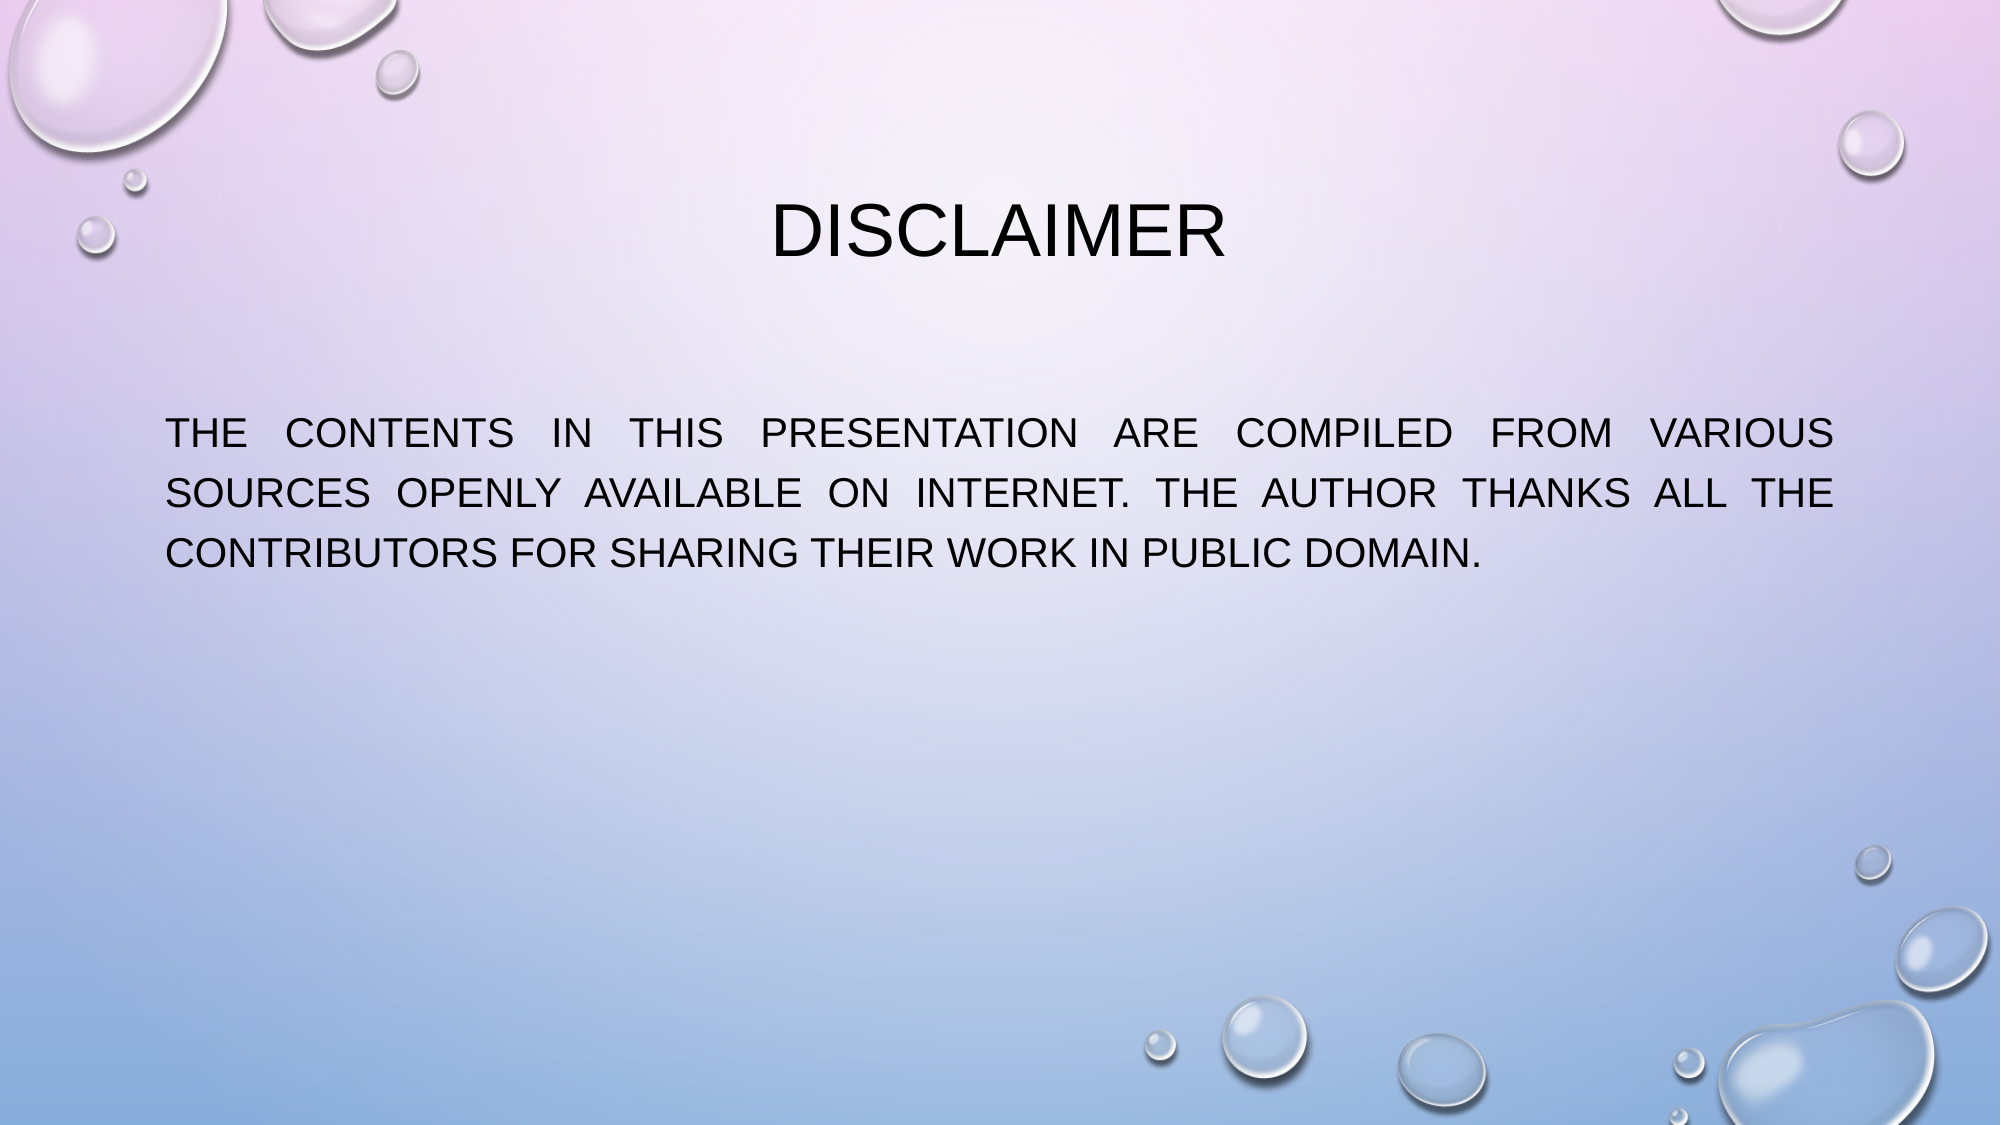

# DISCLAIMER
The contents in this presentation are compiled from various sources openly available on internet. The author thanks all the contributors for sharing their work in public domain.